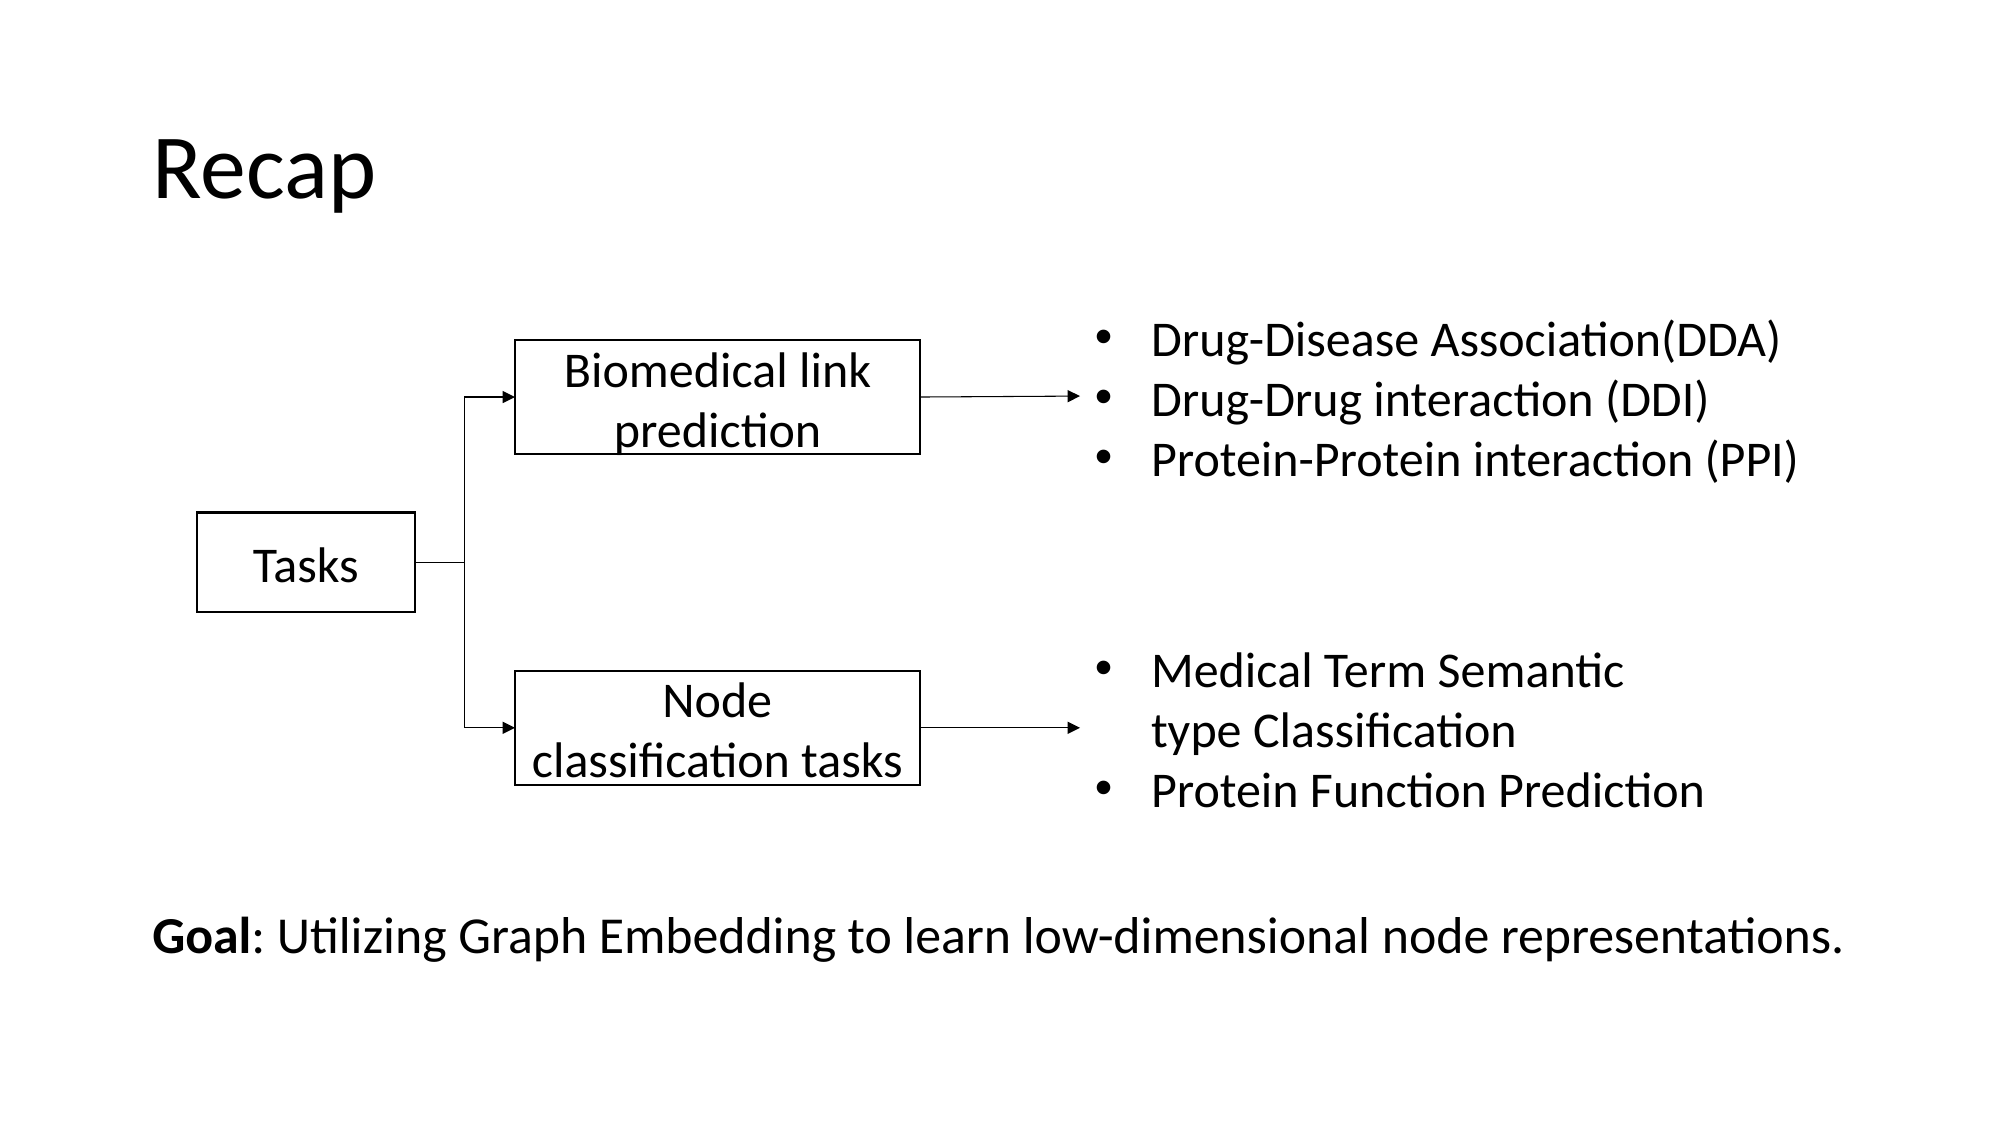

# Recap
Drug-Disease Association(DDA)
Drug-Drug interaction (DDI)
Protein-Protein interaction (PPI)

Goal: Utilizing Graph Embedding to learn low-dimensional node representations.

Biomedical link prediction
Tasks
Medical Term Semantic
type Classification
Protein Function Prediction
Node classification tasks